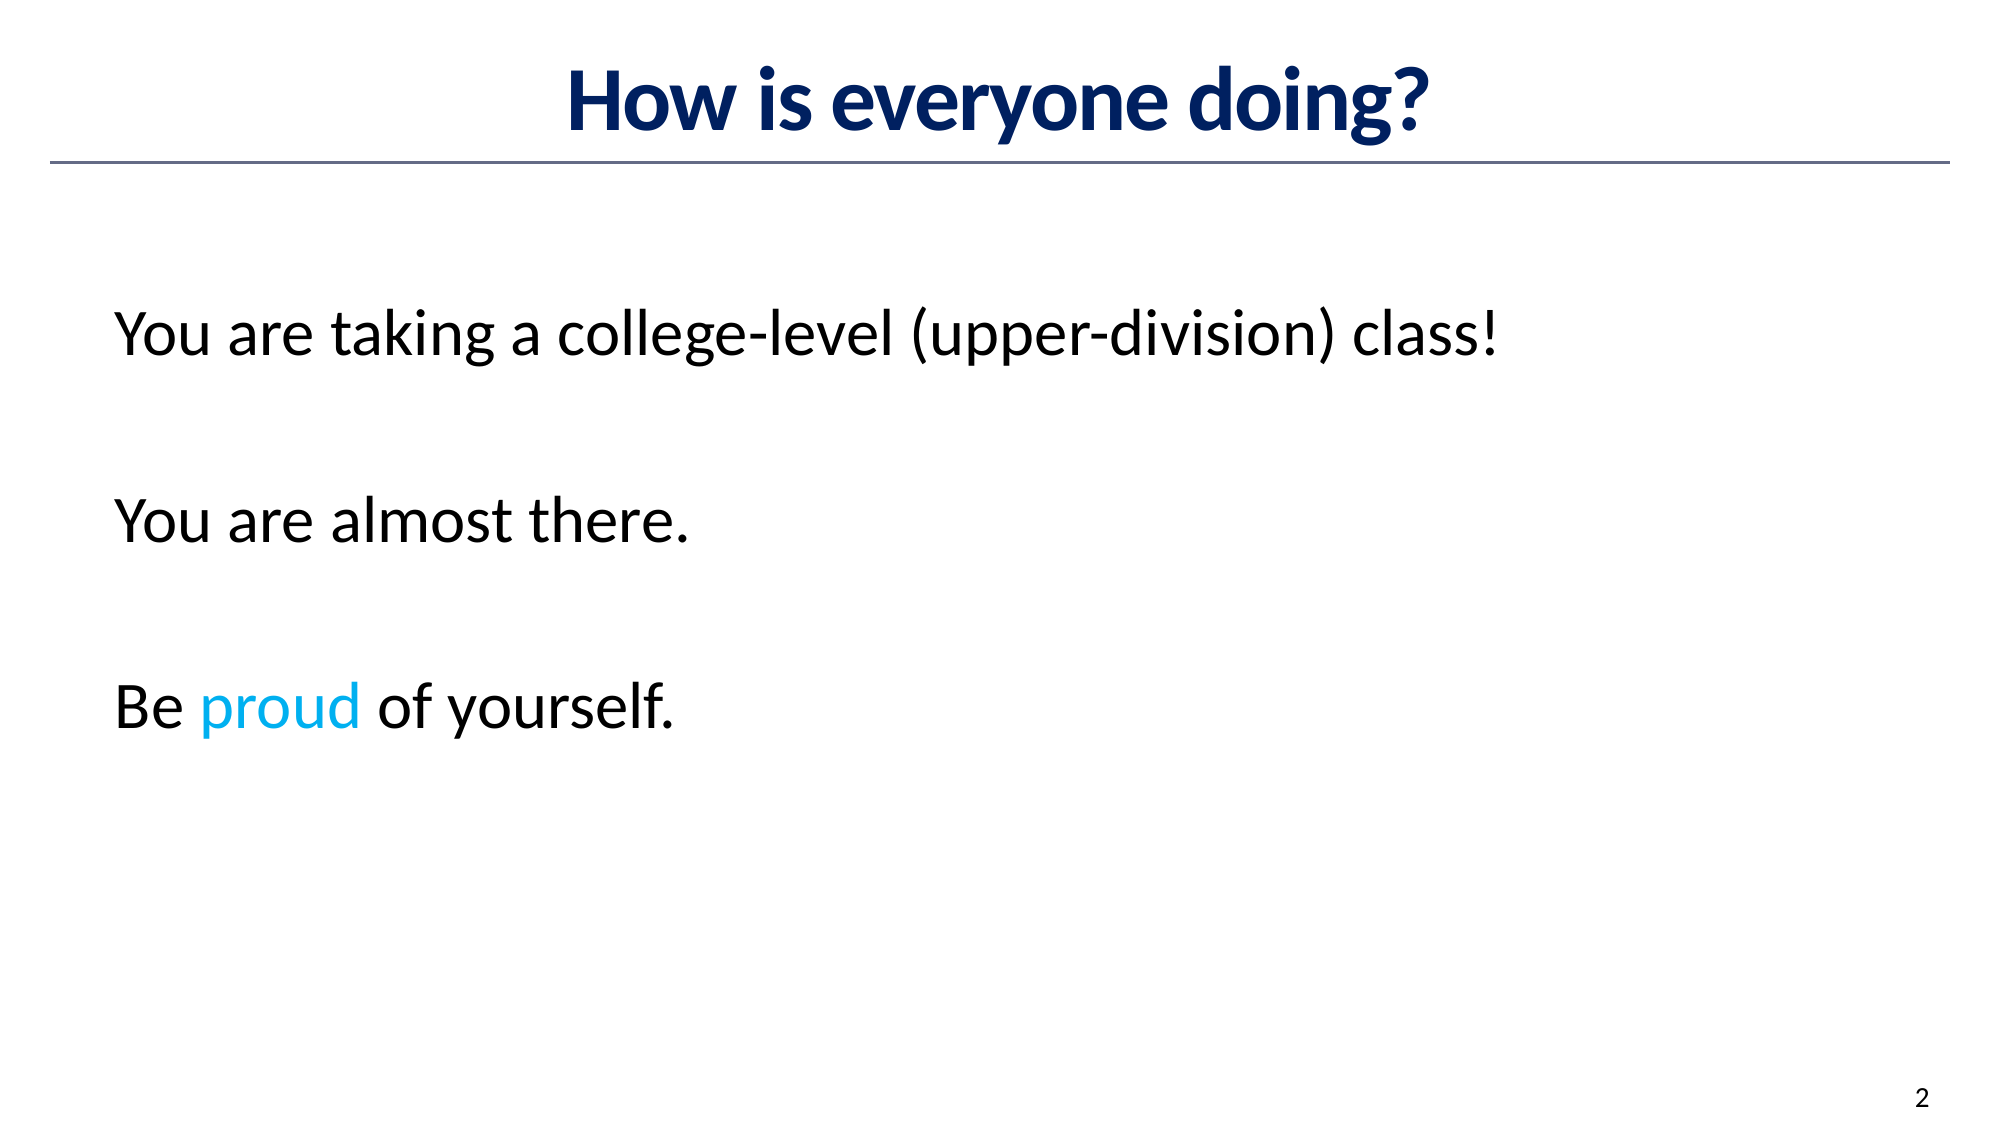

# How is everyone doing?

You are taking a college-level (upper-division) class!

You are almost there.

Be proud of yourself.
2